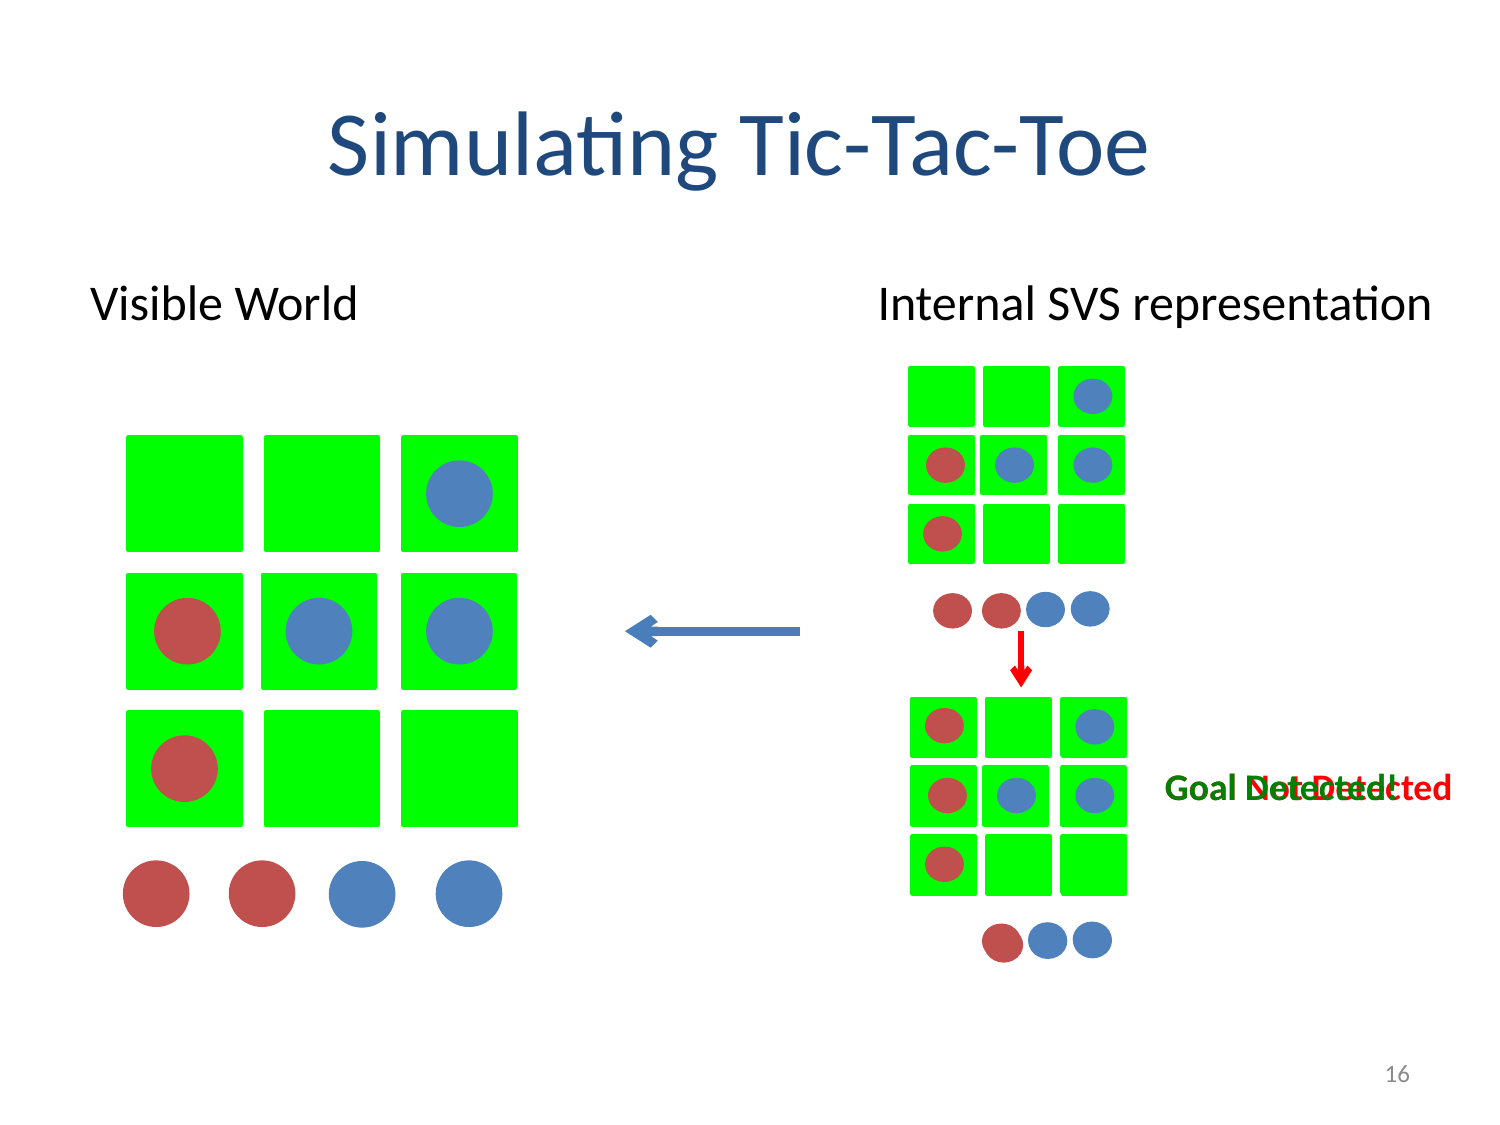

# Simulating Tic-Tac-Toe
Internal SVS representation
Visible World

Goal Not Detected
Goal Detected!

16